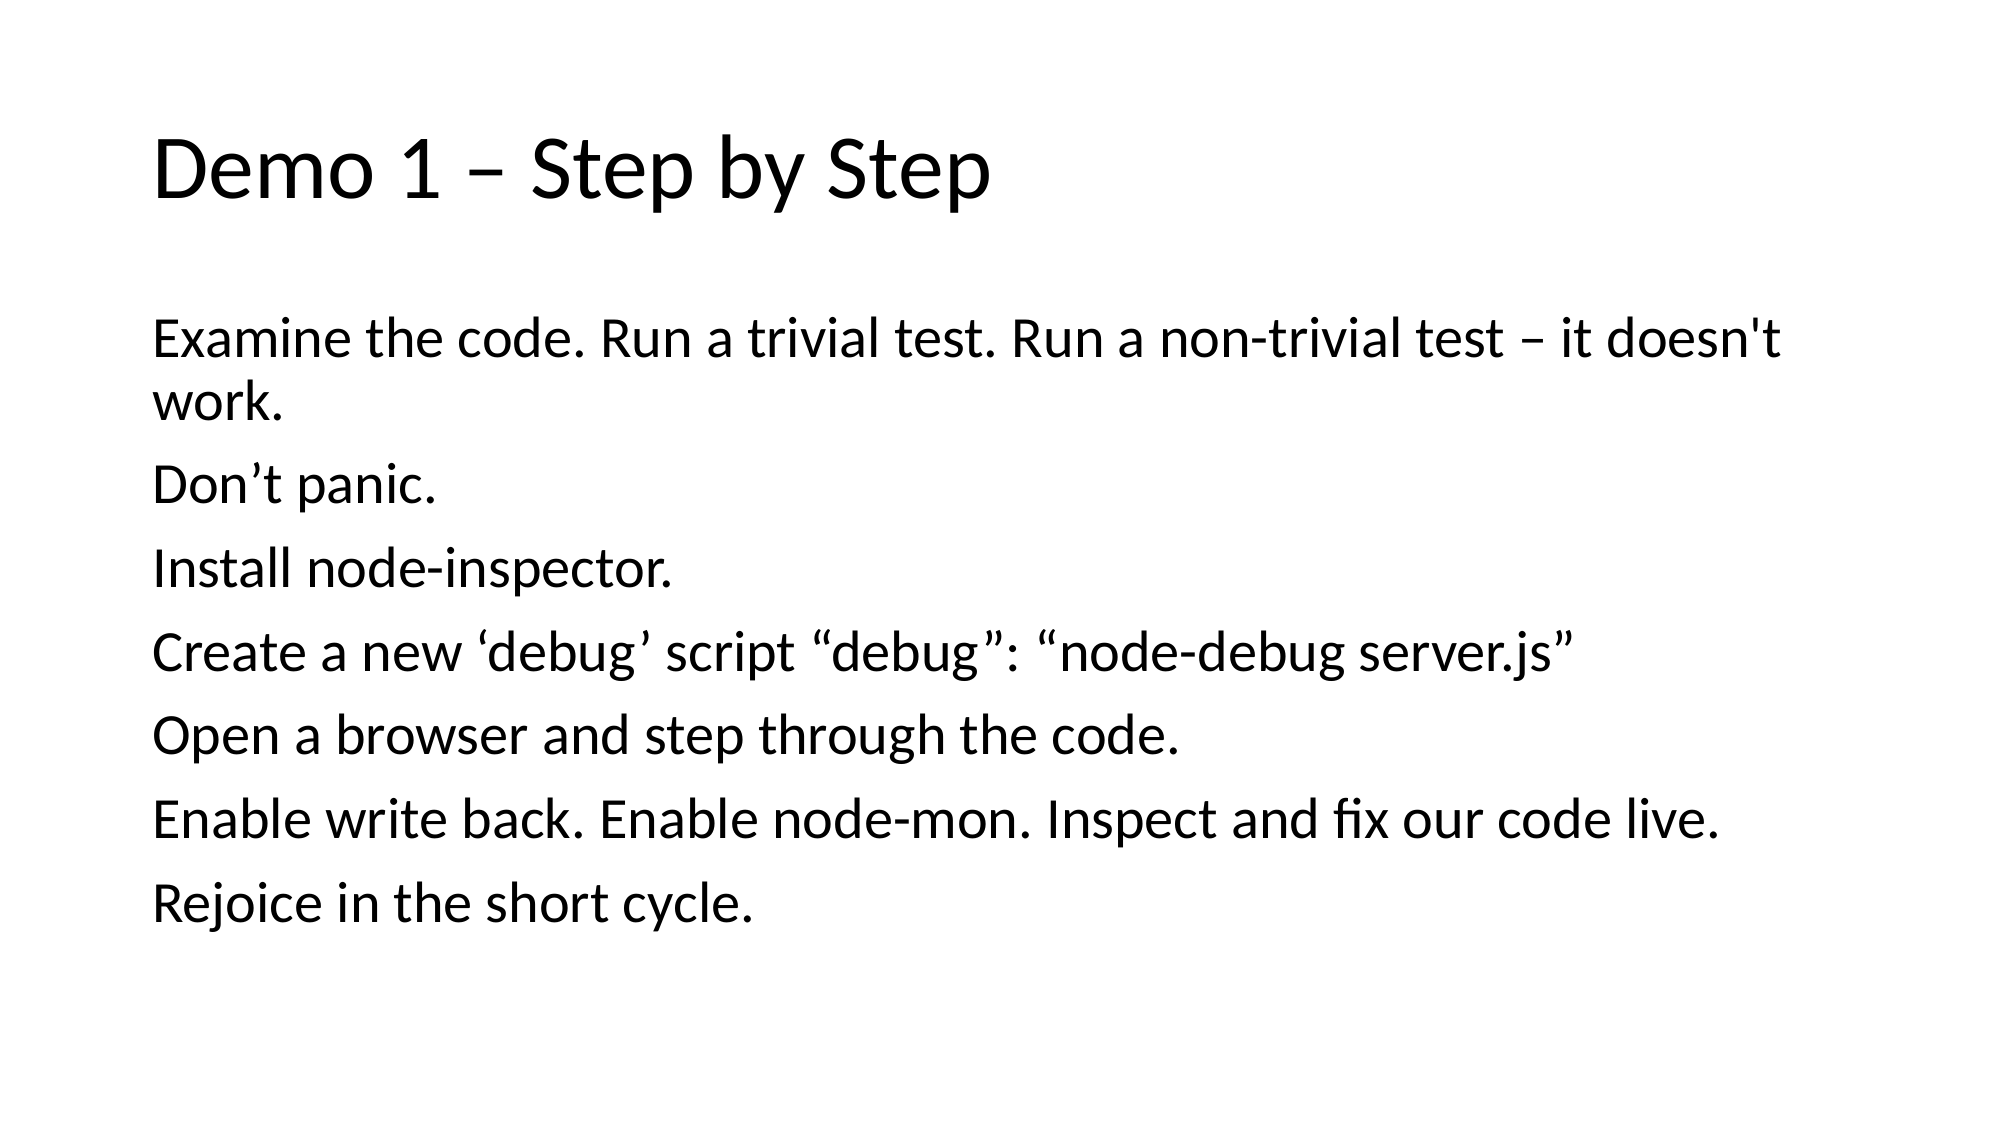

# Demo 1 – Step by Step
Examine the code. Run a trivial test. Run a non-trivial test – it doesn't work.
Don’t panic.
Install node-inspector.
Create a new ‘debug’ script “debug”: “node-debug server.js”
Open a browser and step through the code.
Enable write back. Enable node-mon. Inspect and fix our code live.
Rejoice in the short cycle.